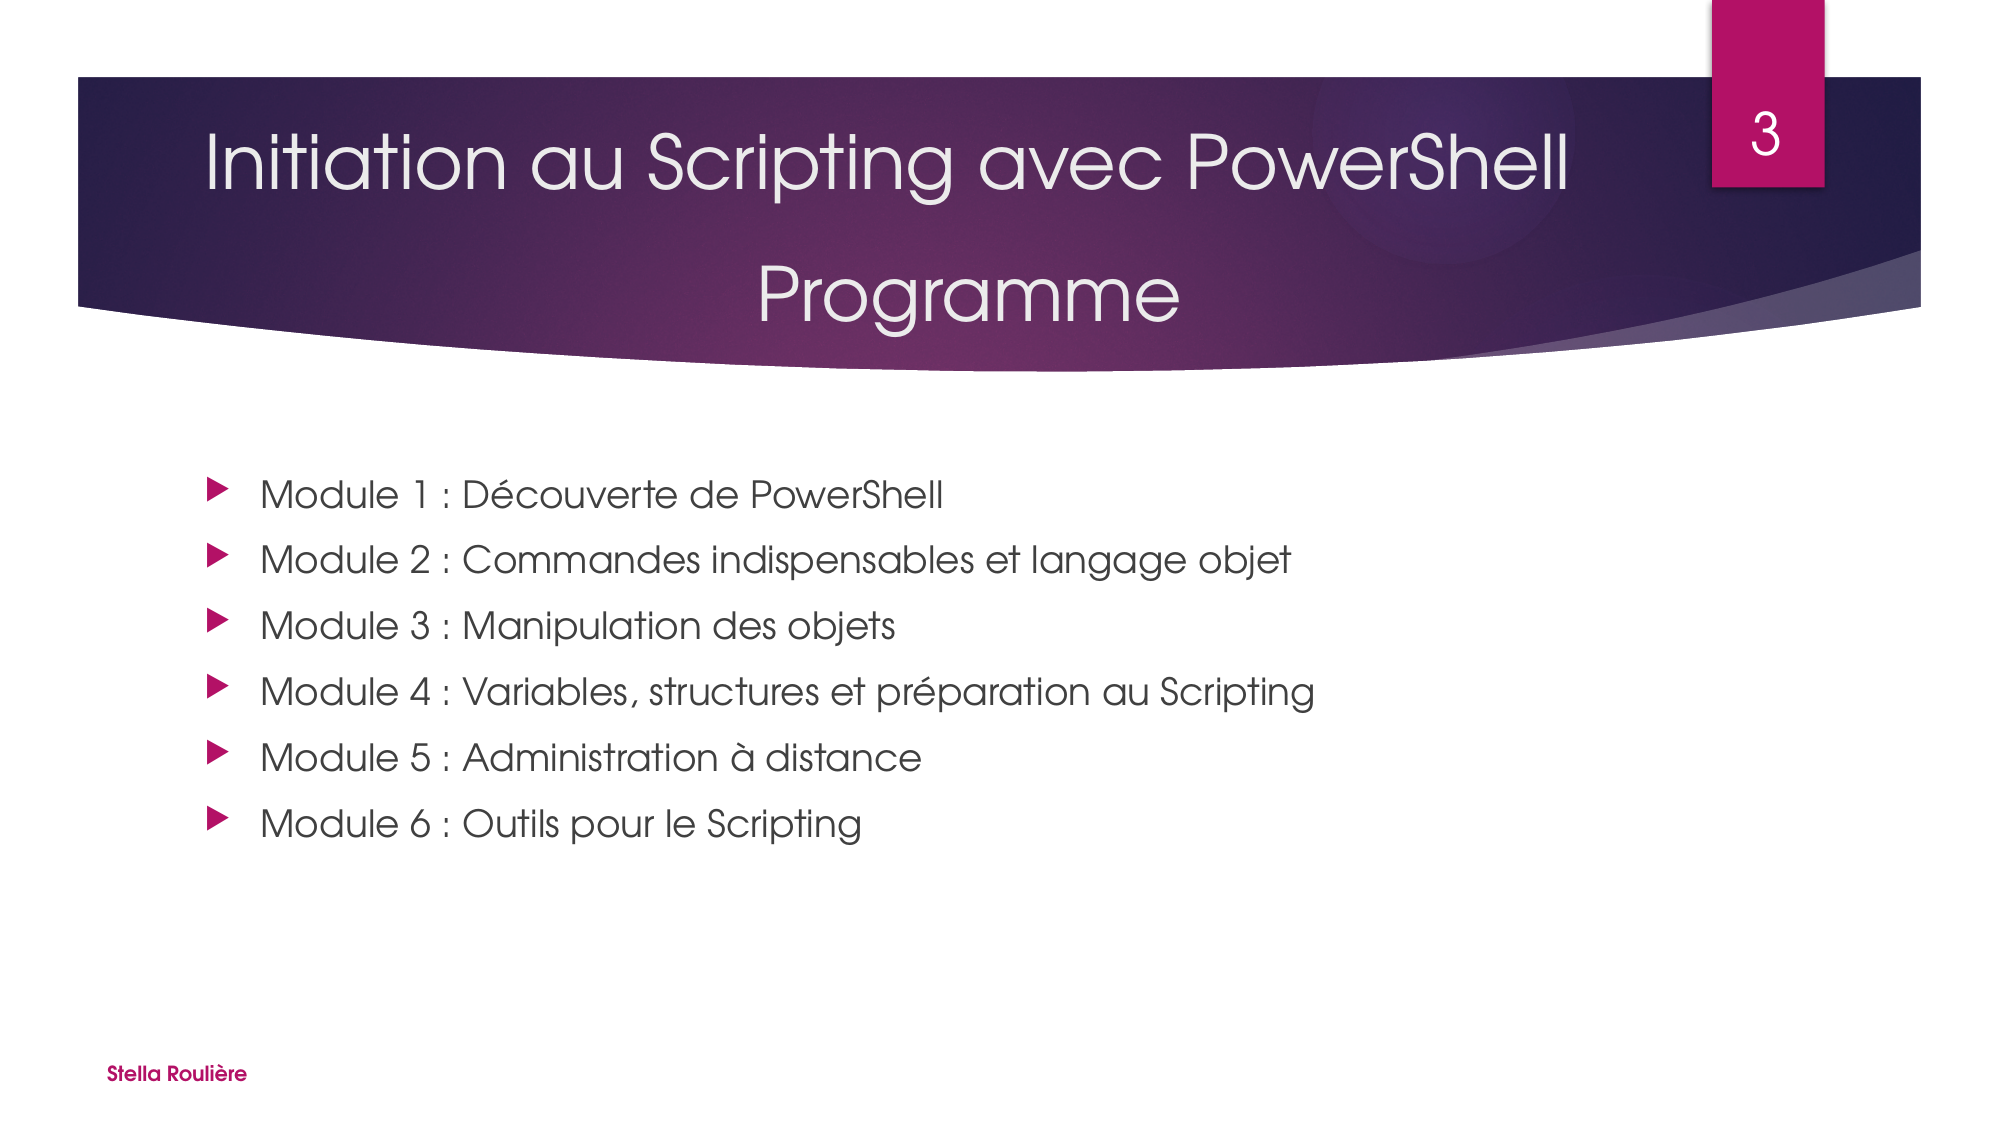

Initiation au Scripting avec PowerShell
3
# Programme
Module 1 : Découverte de PowerShell
Module 2 : Commandes indispensables et langage objet
Module 3 : Manipulation des objets
Module 4 : Variables, structures et préparation au Scripting
Module 5 : Administration à distance
Module 6 : Outils pour le Scripting

Stella Roulière